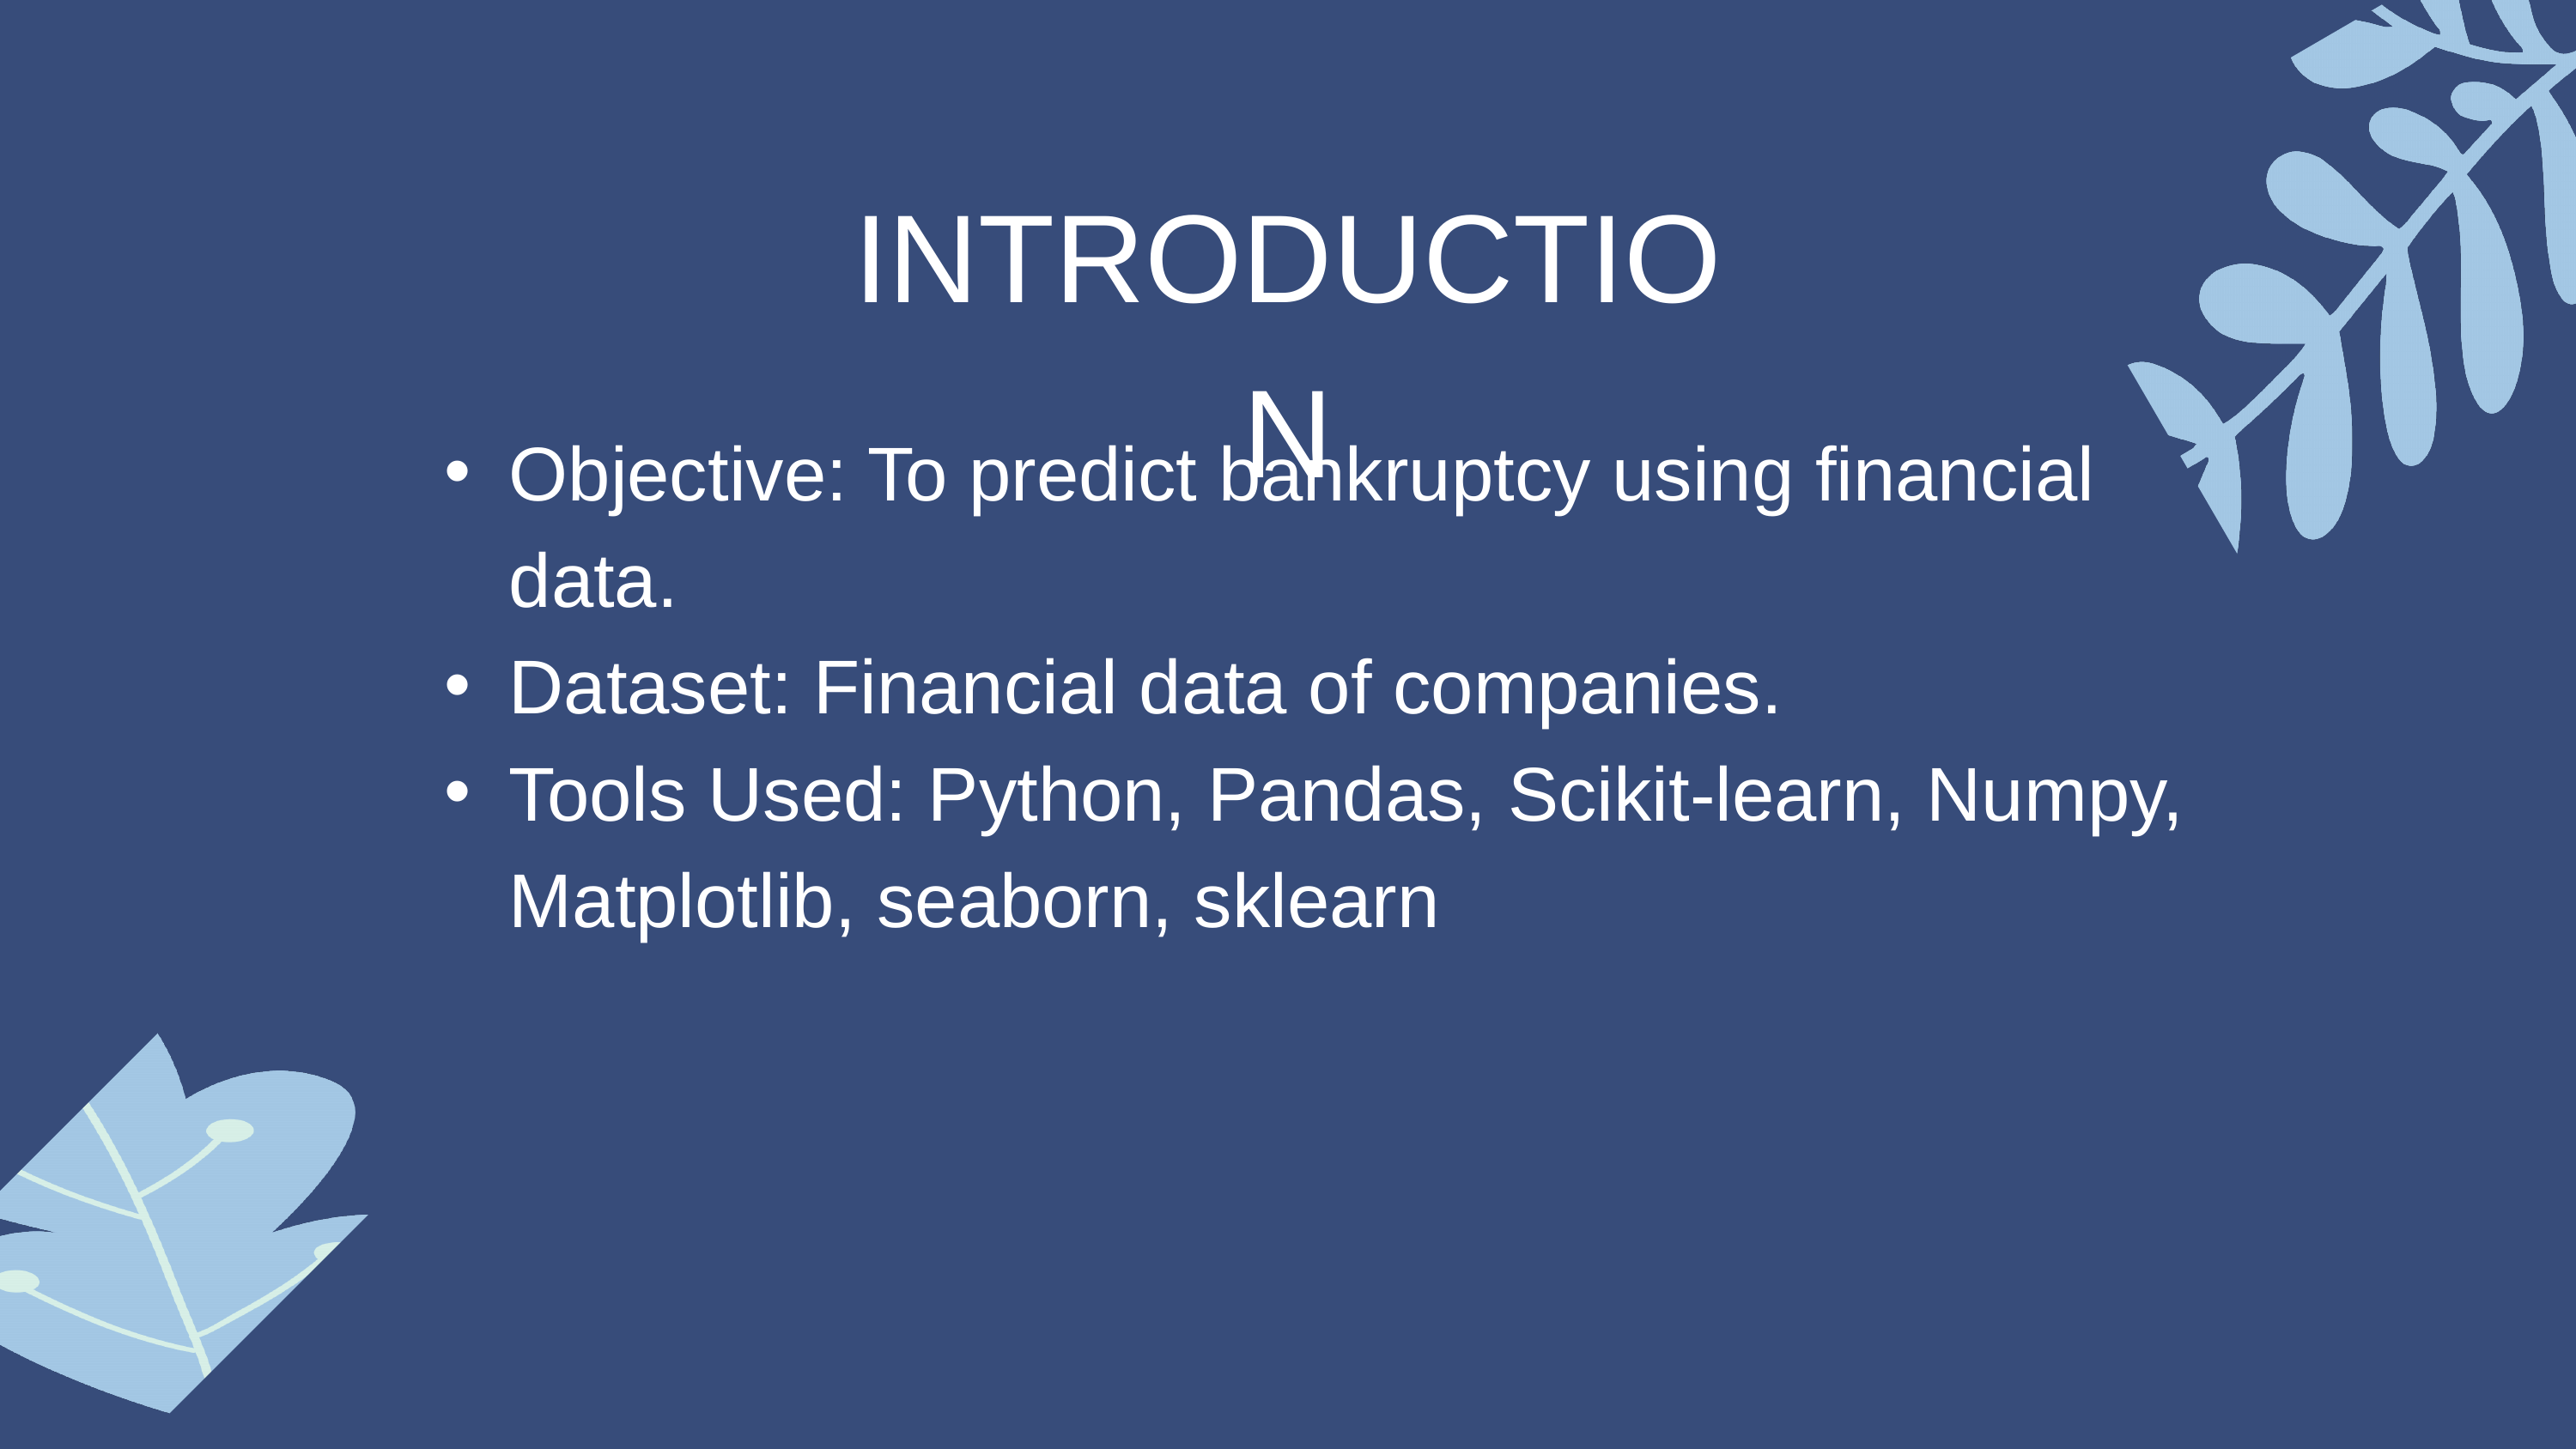

INTRODUCTION
Objective: To predict bankruptcy using financial data.
Dataset: Financial data of companies.
Tools Used: Python, Pandas, Scikit-learn, Numpy, Matplotlib, seaborn, sklearn